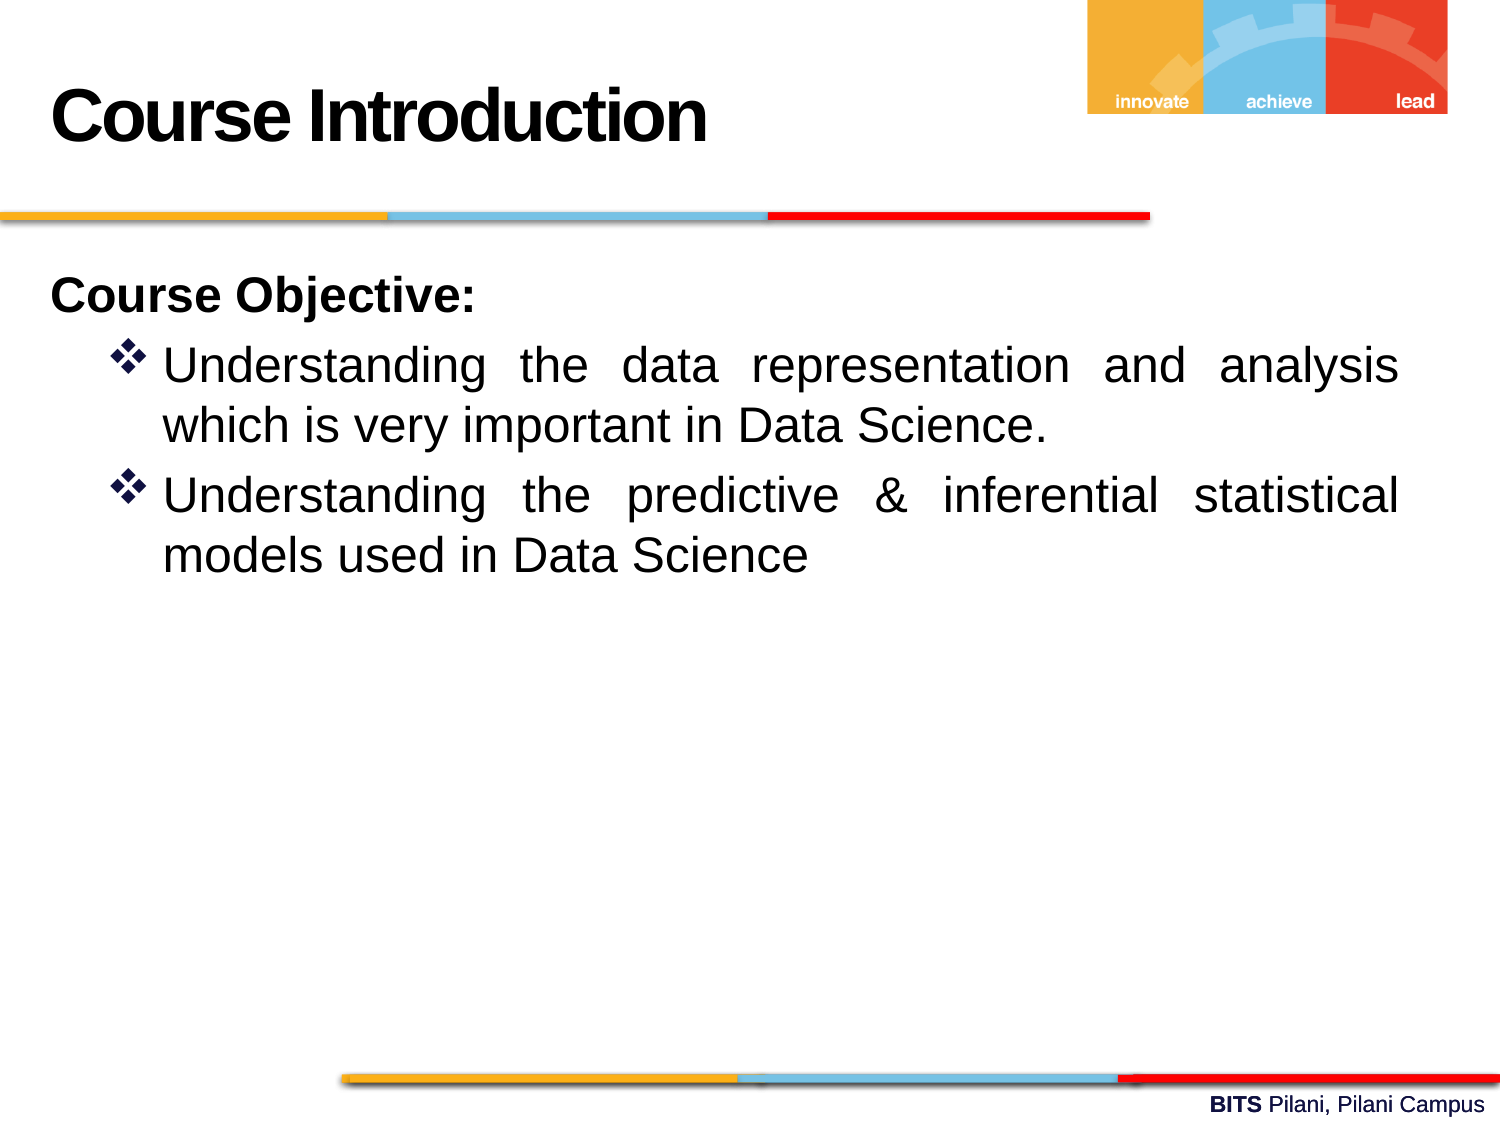

Course Introduction
Course Objective:
Understanding the data representation and analysis which is very important in Data Science.
Understanding the predictive & inferential statistical models used in Data Science